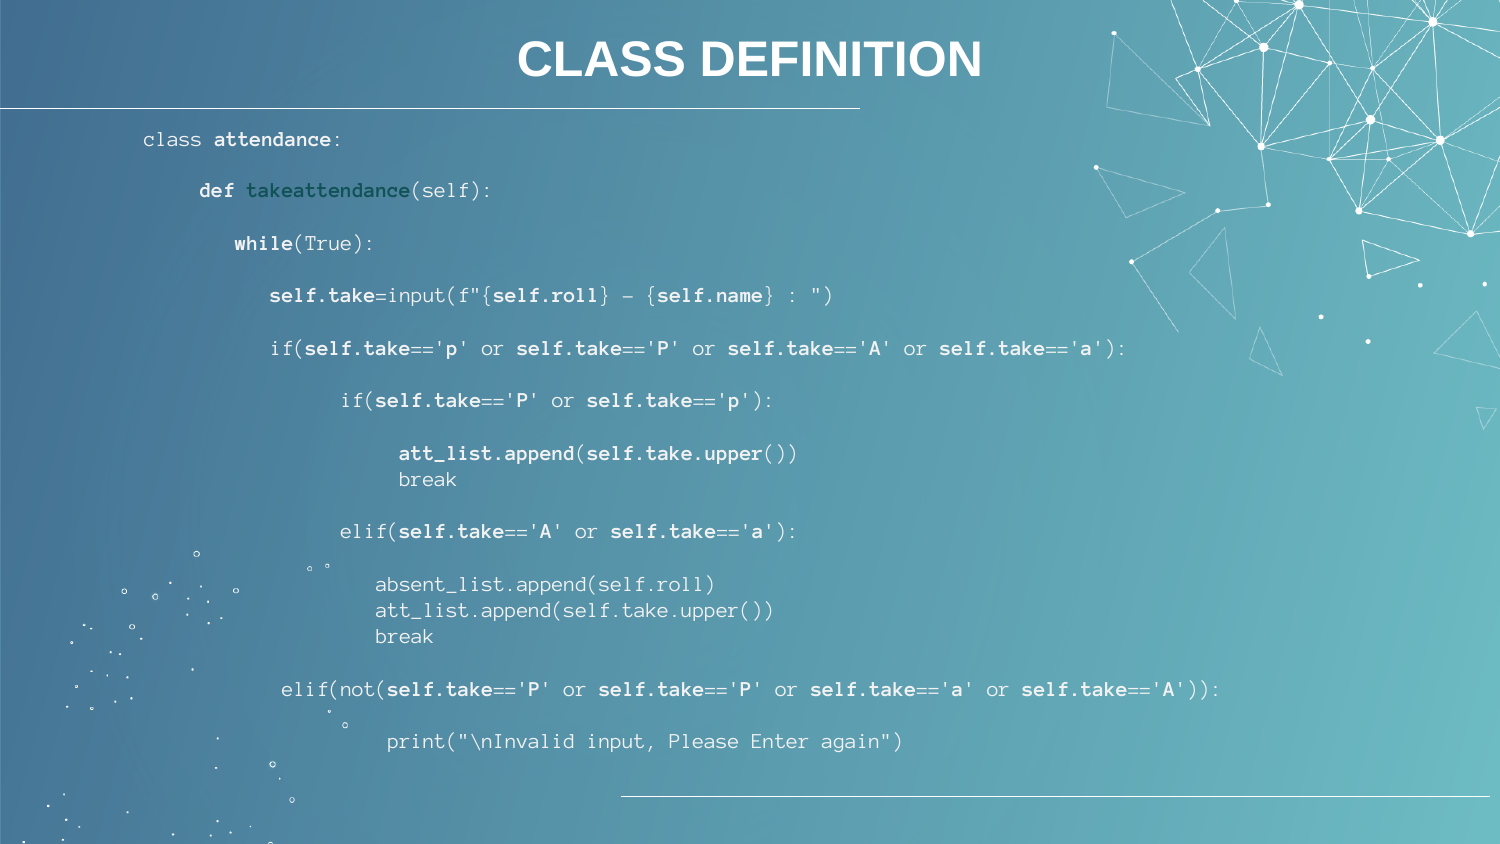

# CLASS DEFINITION
class attendance:
def takeattendance(self):
   while(True):
      self.take=input(f"{self.roll} - {self.name} : ")
      if(self.take=='p' or self.take=='P' or self.take=='A' or self.take=='a'):
            if(self.take=='P' or self.take=='p'):
                 att_list.append(self.take.upper())
                 break
            elif(self.take=='A' or self.take=='a'):
               absent_list.append(self.roll)
               att_list.append(self.take.upper())
               break
       elif(not(self.take=='P' or self.take=='P' or self.take=='a' or self.take=='A')):
                print("\nInvalid input, Please Enter again")